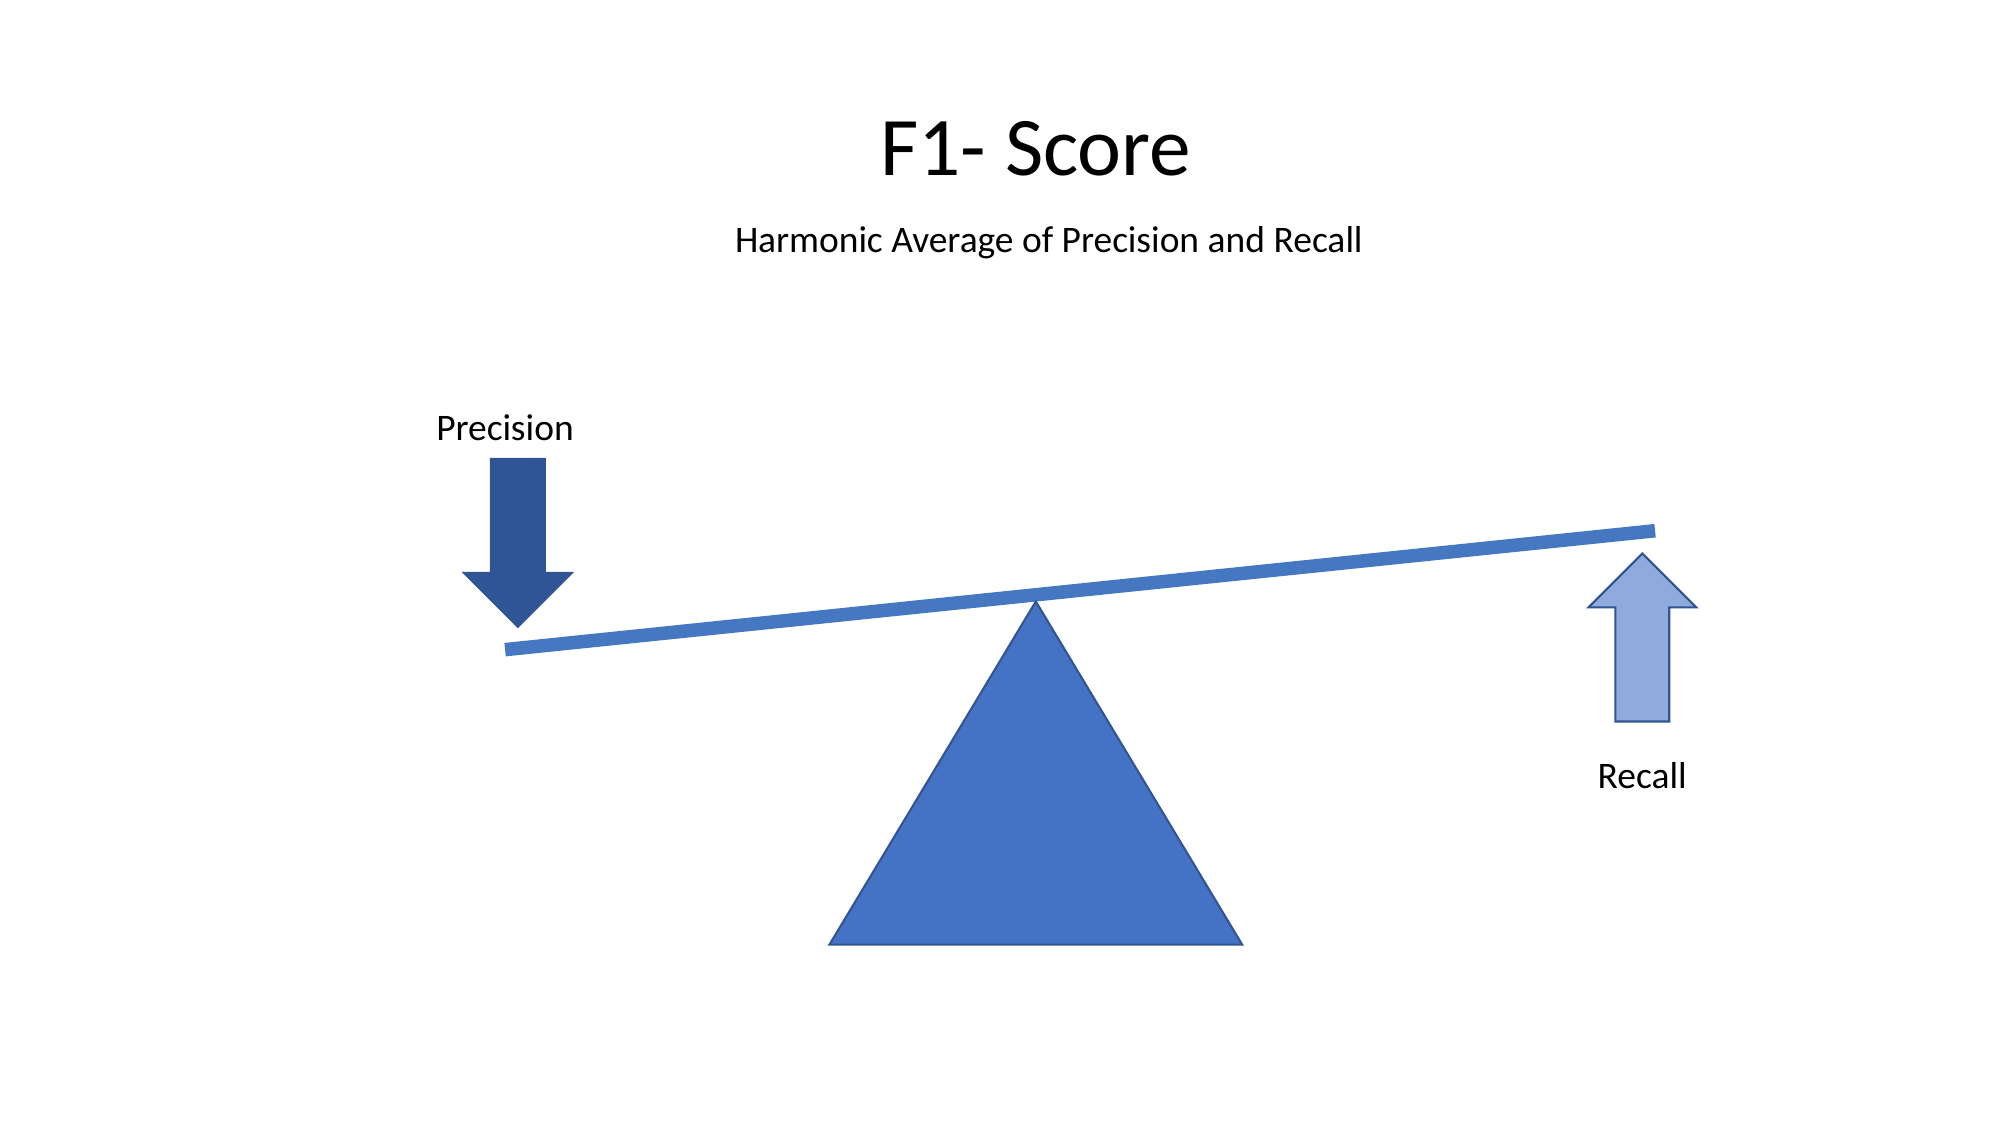

F1- Score
Harmonic Average of Precision and Recall
Precision

Recall